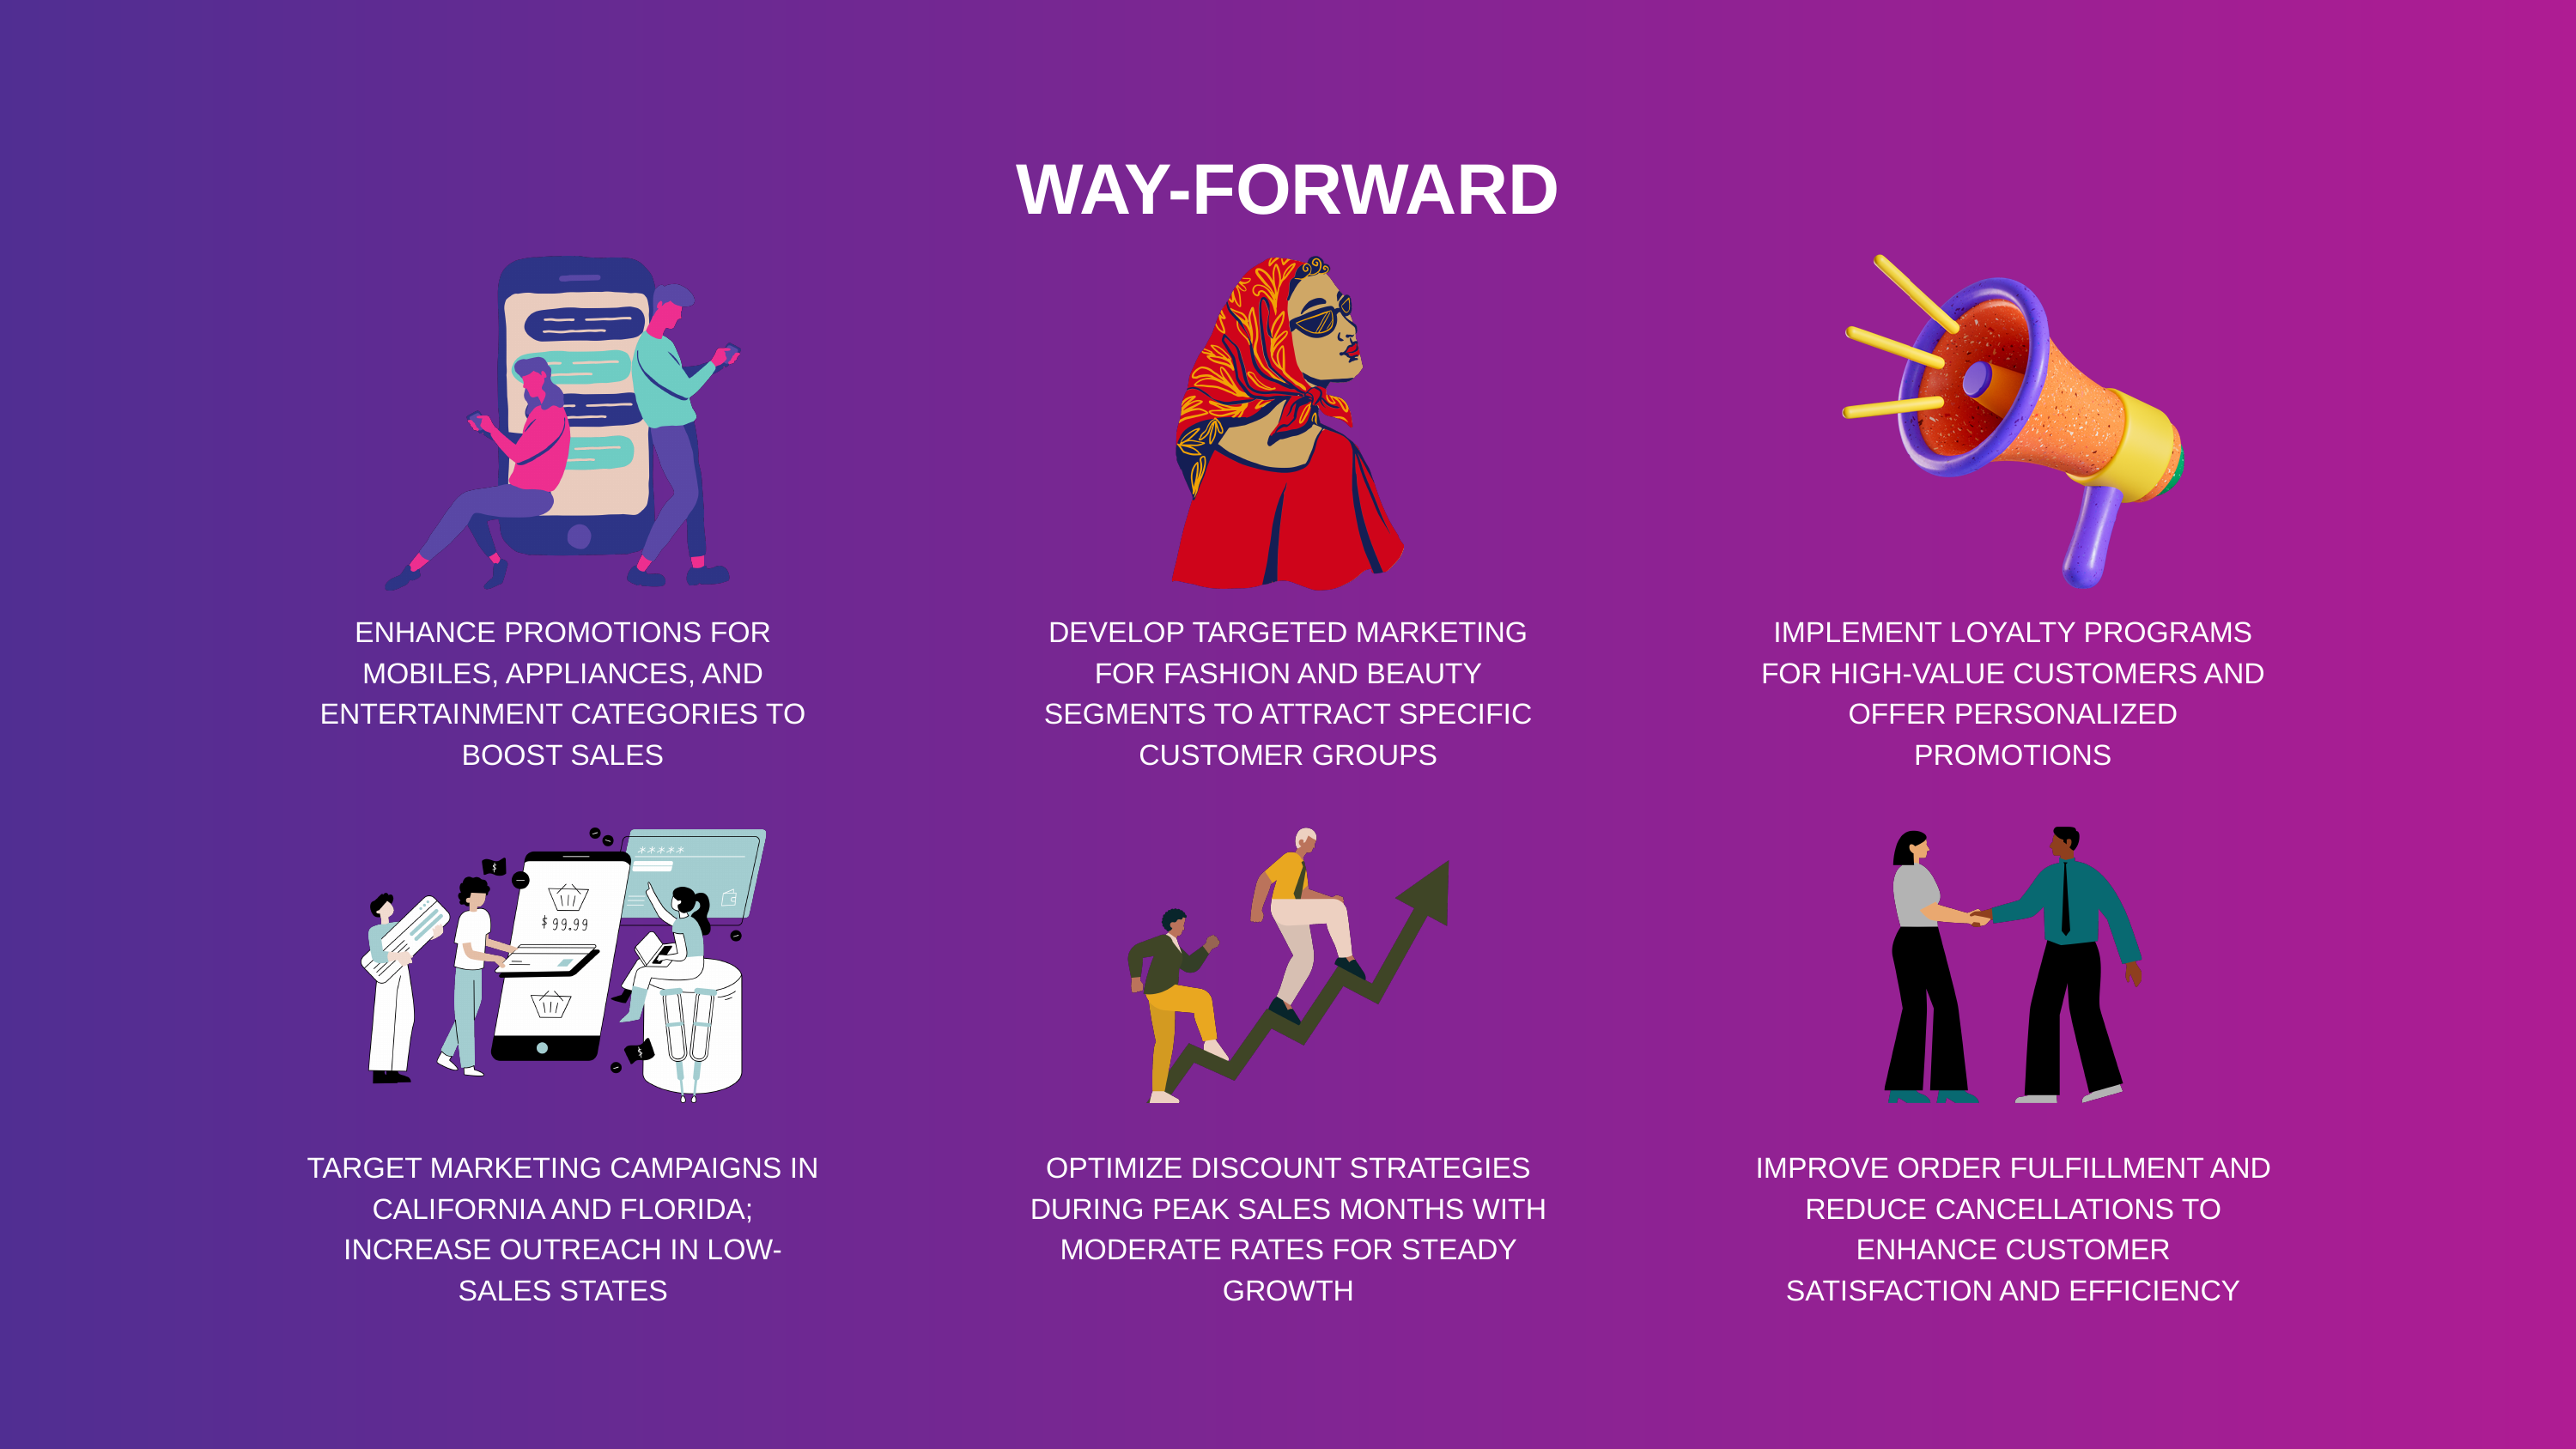

WAY-FORWARD

ENHANCE PROMOTIONS FOR MOBILES, APPLIANCES, AND ENTERTAINMENT CATEGORIES TO BOOST SALES
DEVELOP TARGETED MARKETING FOR FASHION AND BEAUTY SEGMENTS TO ATTRACT SPECIFIC CUSTOMER GROUPS
IMPLEMENT LOYALTY PROGRAMS FOR HIGH-VALUE CUSTOMERS AND OFFER PERSONALIZED PROMOTIONS

TARGET MARKETING CAMPAIGNS IN CALIFORNIA AND FLORIDA; INCREASE OUTREACH IN LOW-SALES STATES
OPTIMIZE DISCOUNT STRATEGIES DURING PEAK SALES MONTHS WITH MODERATE RATES FOR STEADY GROWTH
IMPROVE ORDER FULFILLMENT AND REDUCE CANCELLATIONS TO ENHANCE CUSTOMER SATISFACTION AND EFFICIENCY